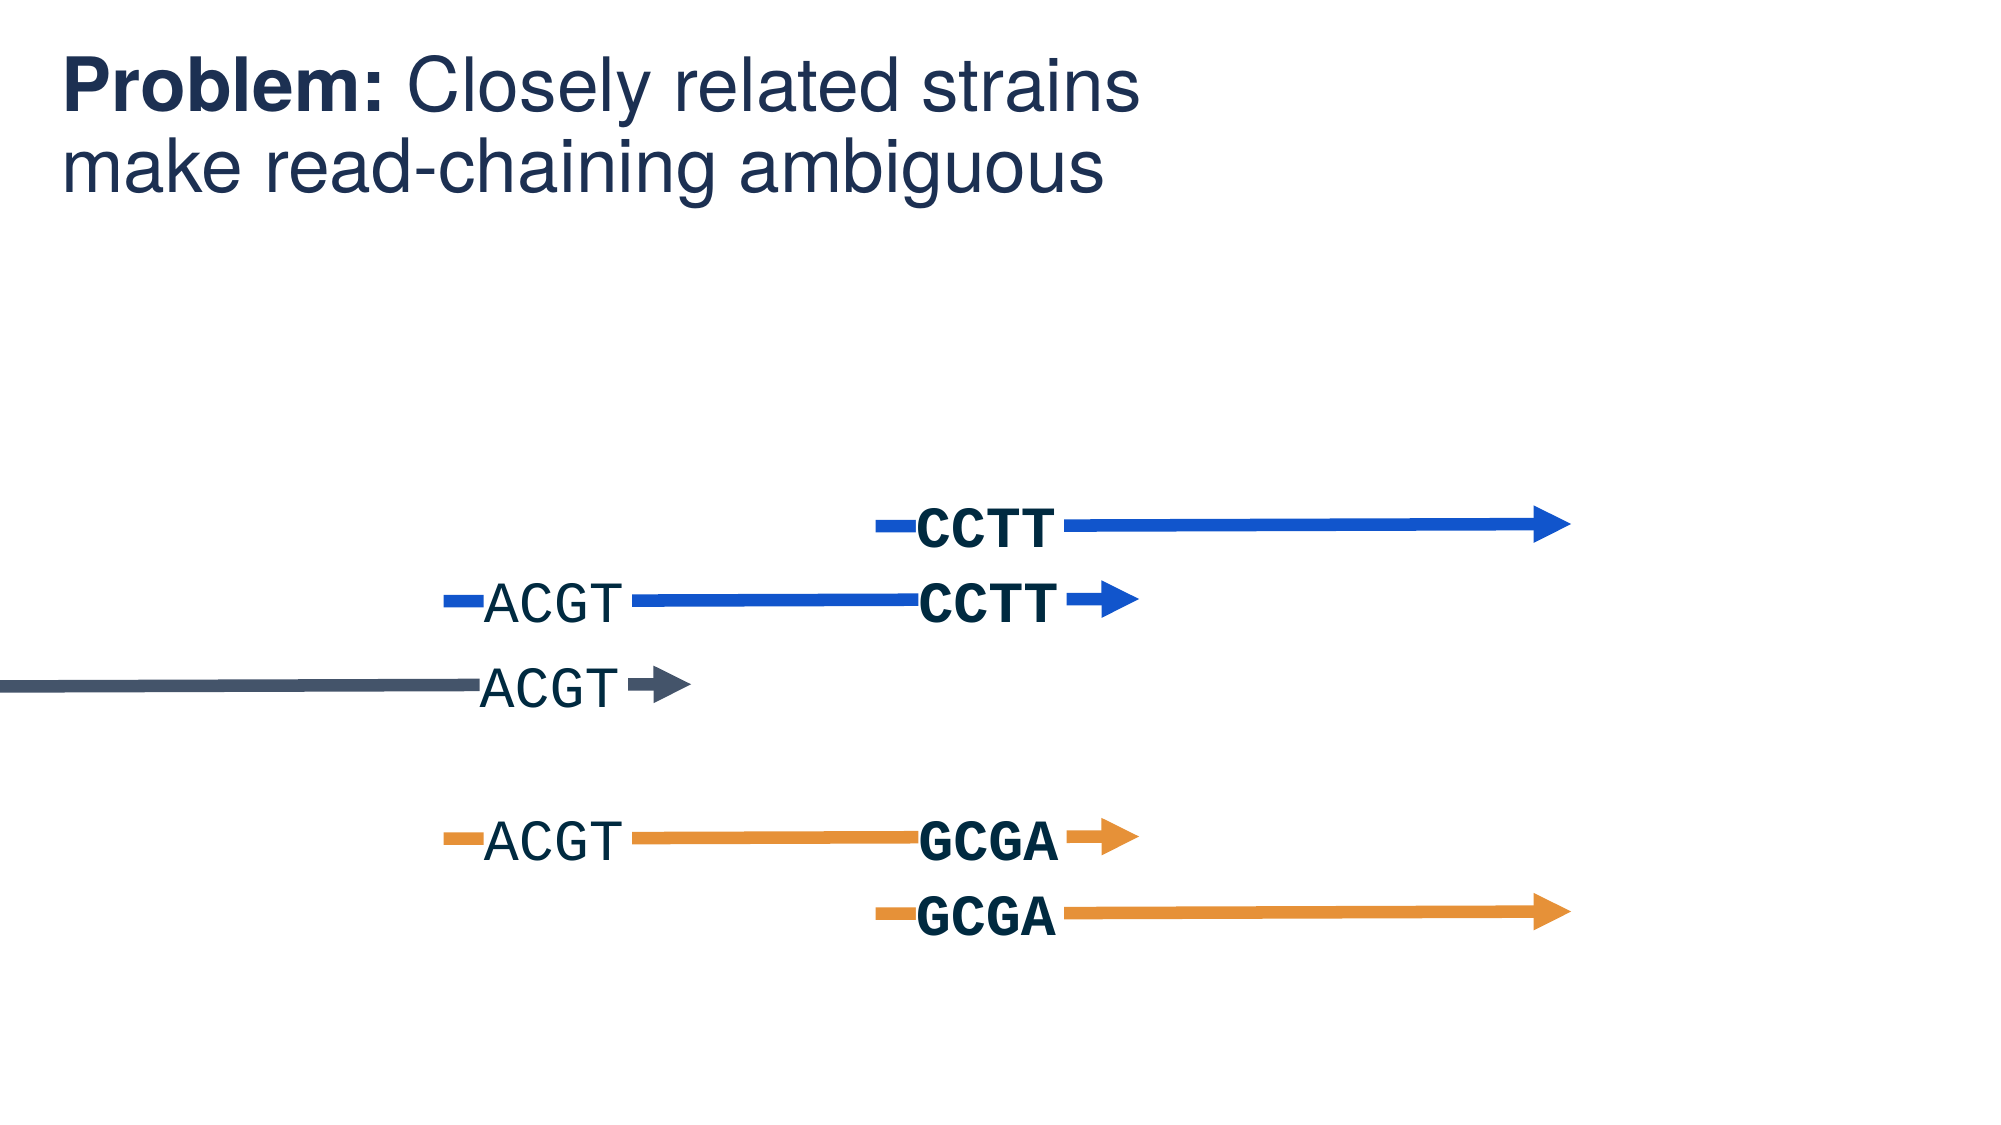

# Problem: Closely related strains make read-chaining ambiguous
CCTT
ACGT
CCTT
ACGT
ACGT
GCGA
GCGA